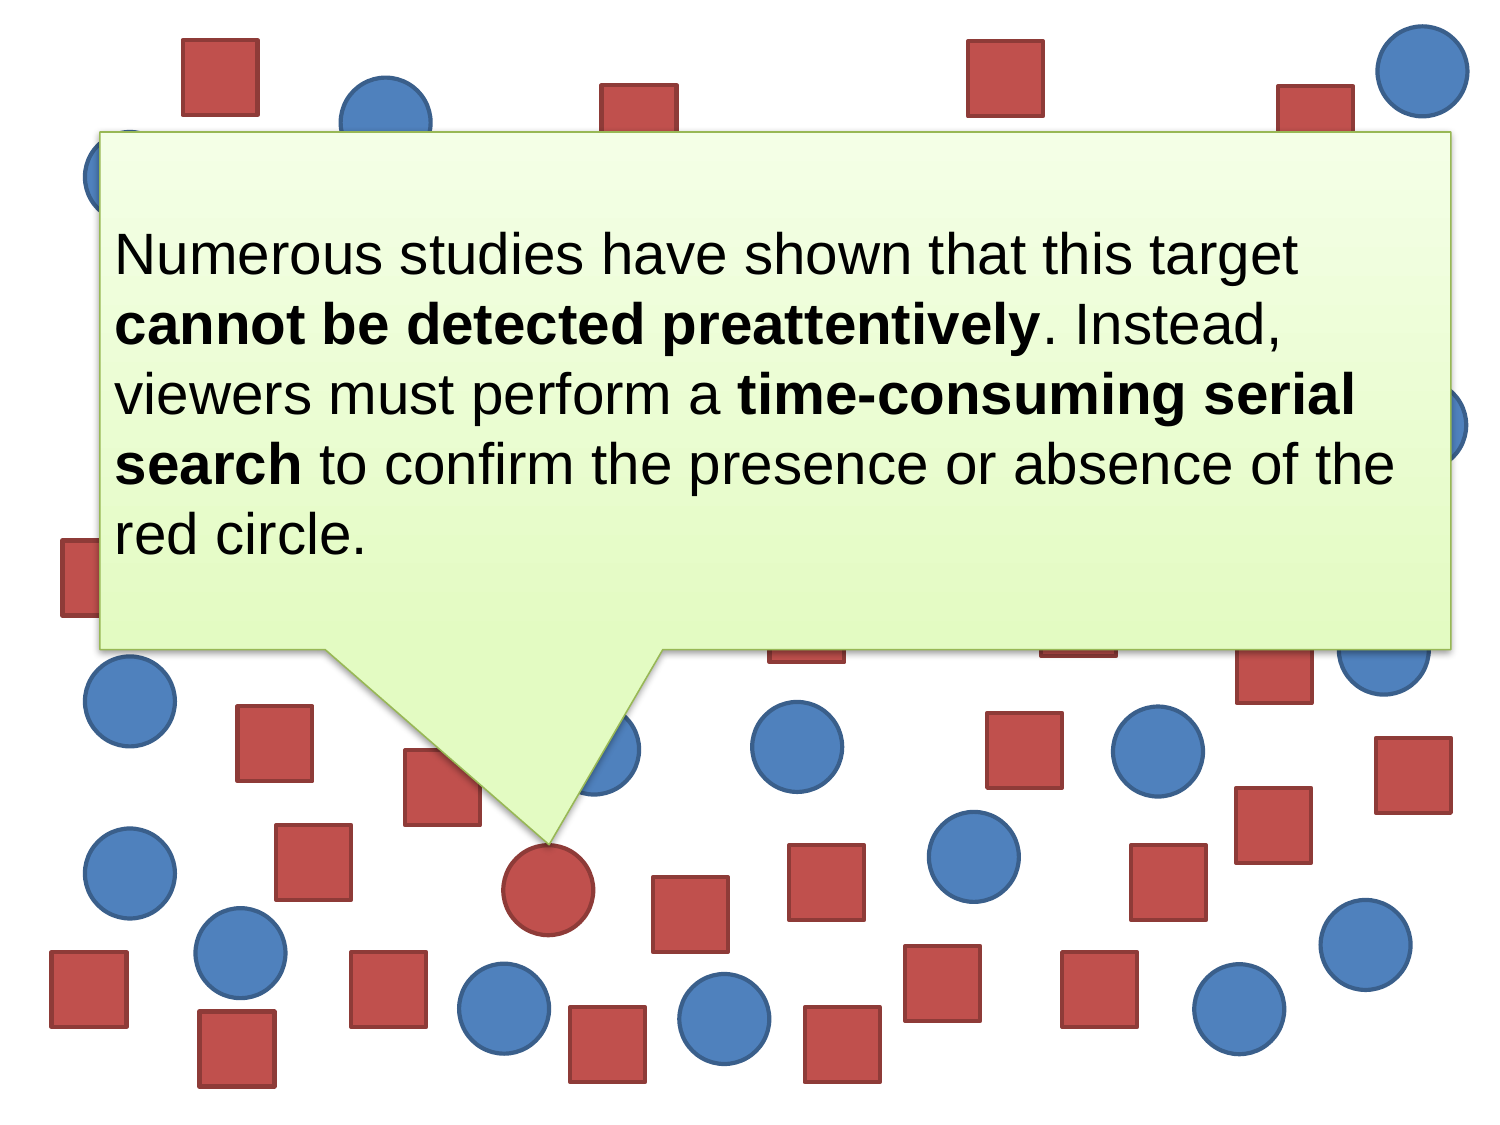

Numerous studies have shown that this target cannot be detected preattentively. Instead, viewers must perform a time-consuming serial search to confirm the presence or absence of the red circle.